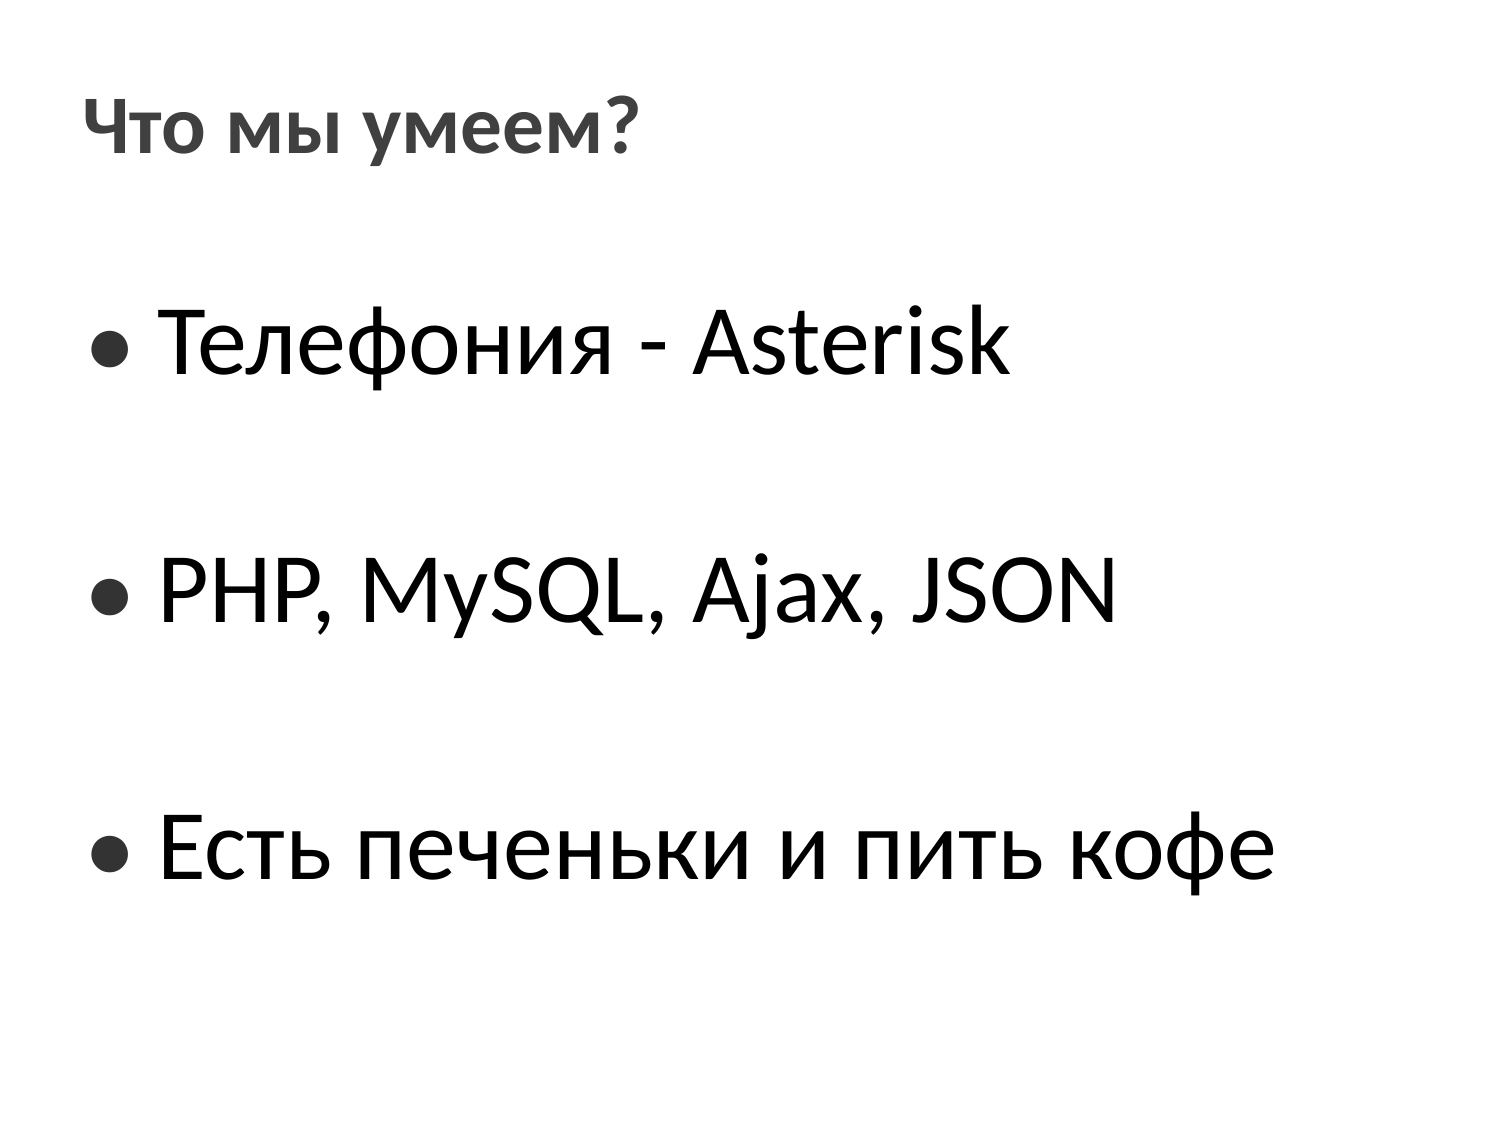

Что мы умеем?
 Телефония - Asterisk

 PHP, MySQL, Ajax, JSON

 Есть печеньки и пить кофе